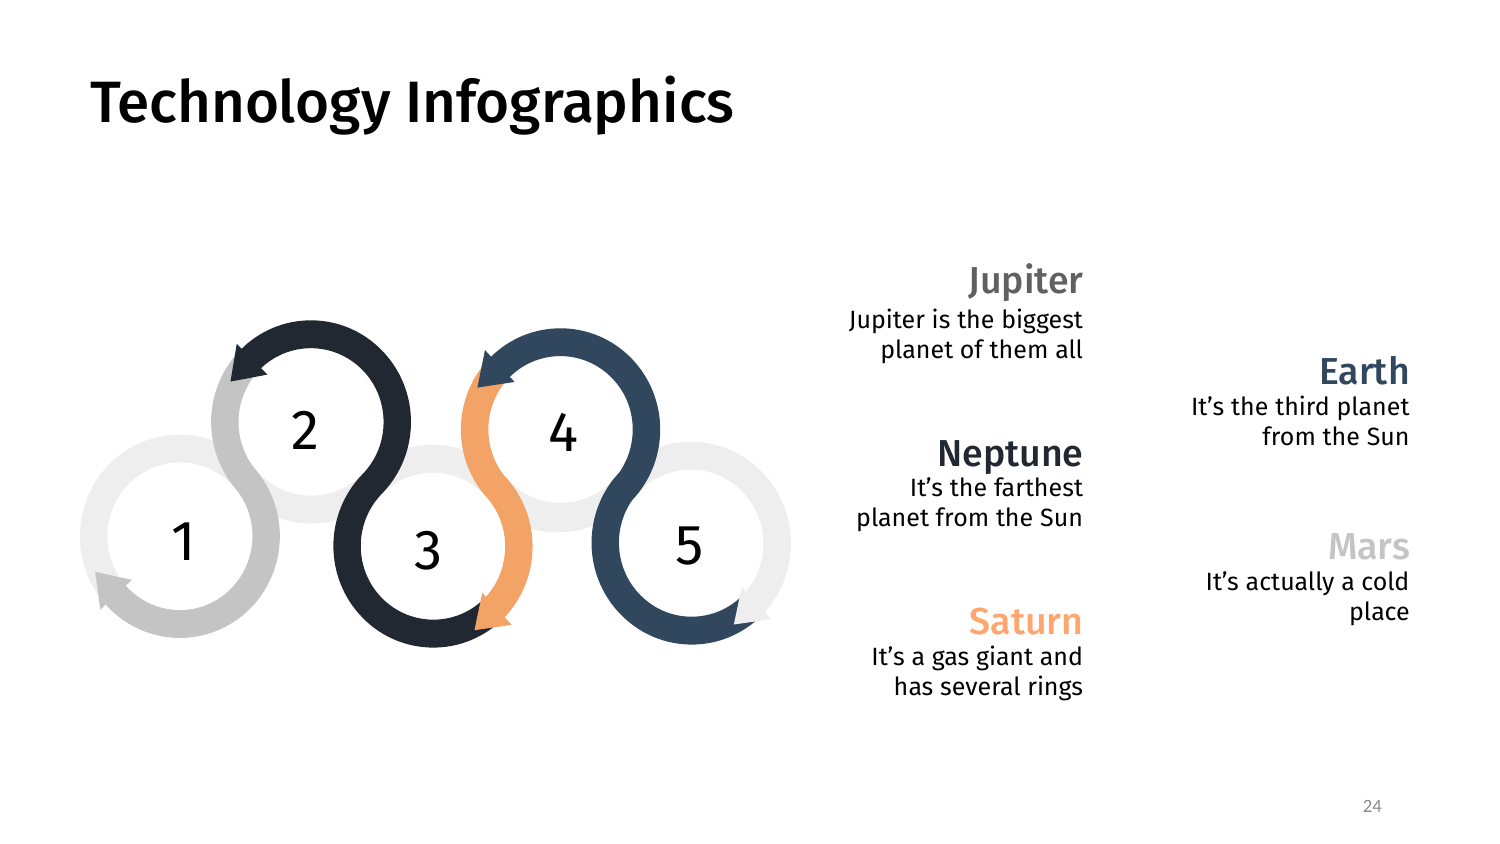

Technology Infographics
Jupiter
Jupiter is the biggest planet of them all

2
4
1
5
3
Earth
It’s the third planet from the Sun
Neptune
It’s the farthest planet from the Sun
Mars
It’s actually a cold place
Saturn
It’s a gas giant and has several rings
24